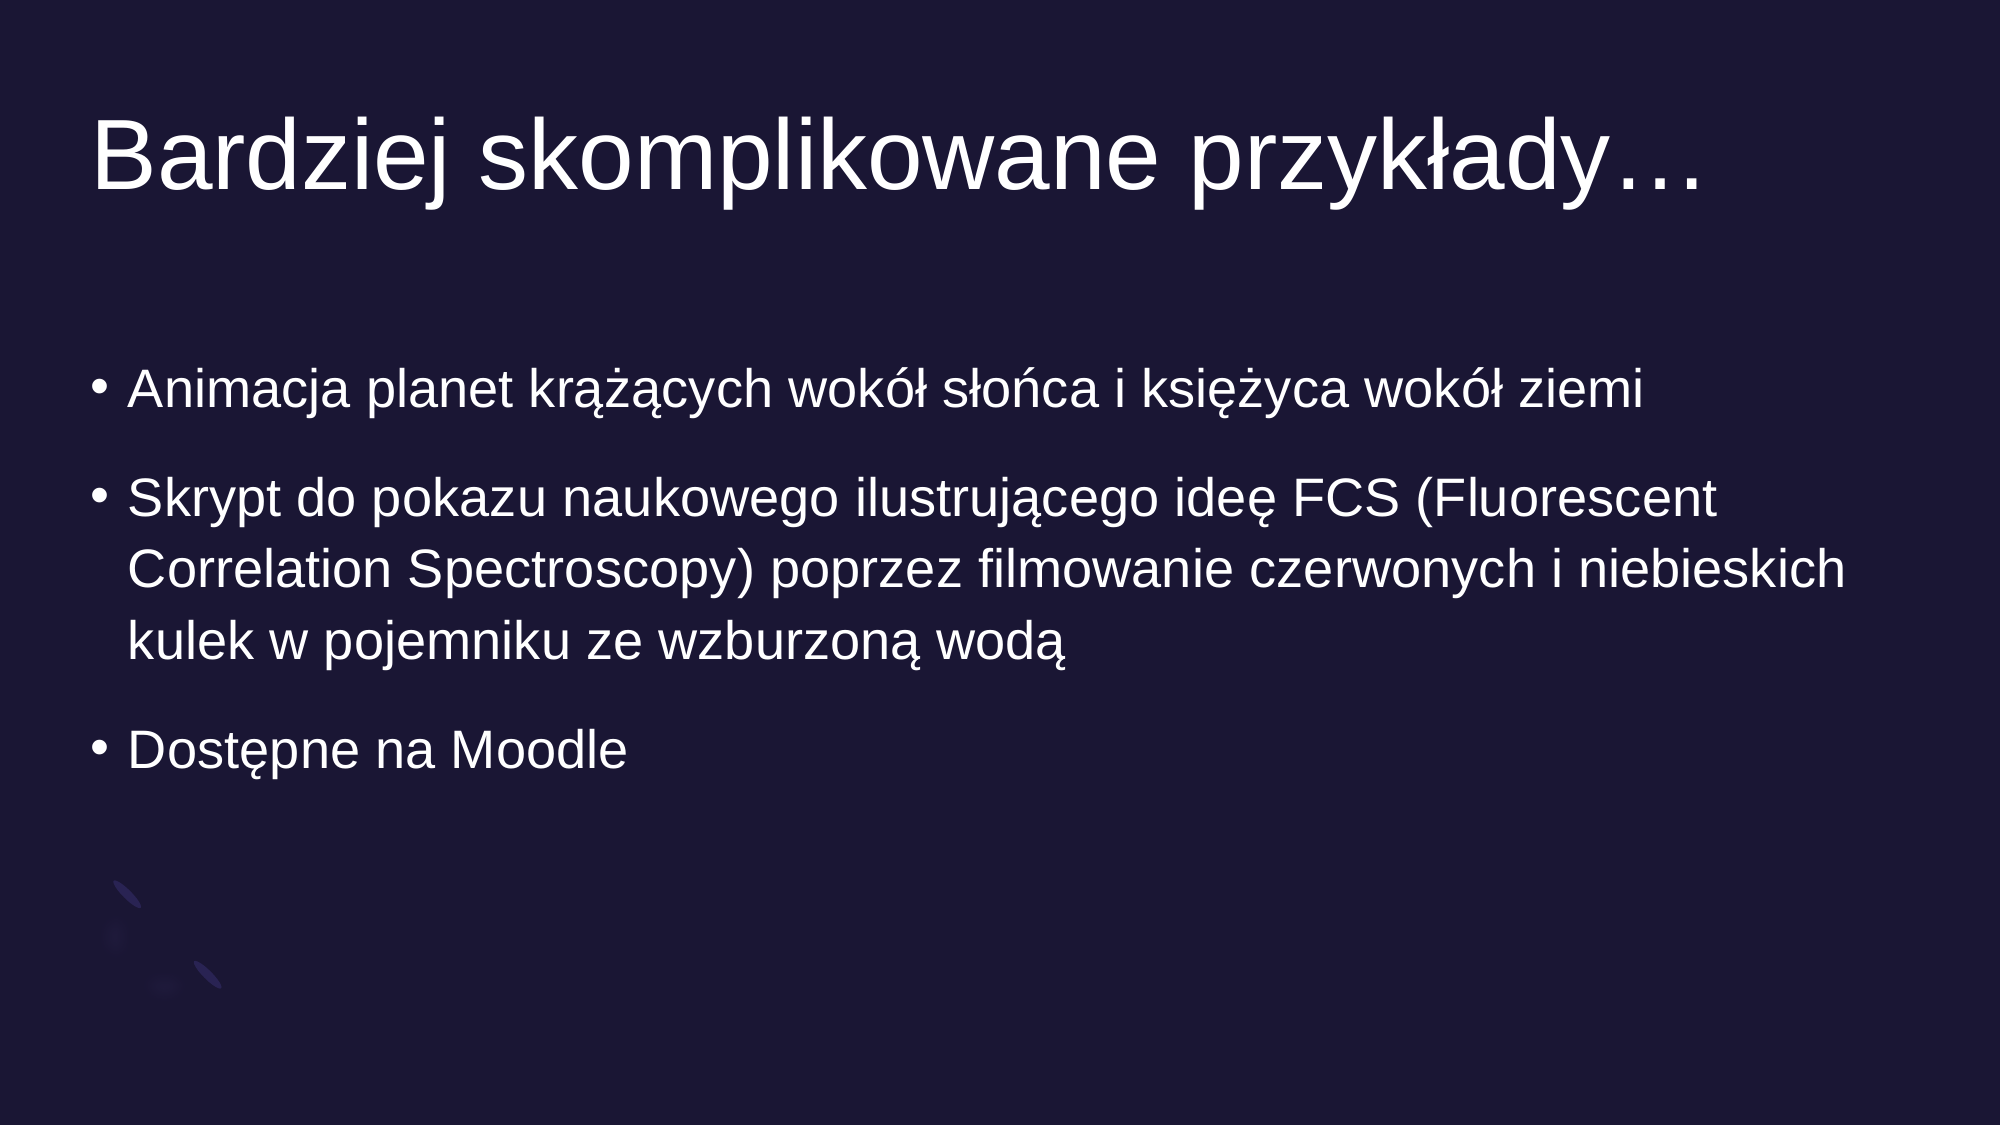

# Bardziej skomplikowane przykłady…
Animacja planet krążących wokół słońca i księżyca wokół ziemi
Skrypt do pokazu naukowego ilustrującego ideę FCS (Fluorescent Correlation Spectroscopy) poprzez filmowanie czerwonych i niebieskich kulek w pojemniku ze wzburzoną wodą
Dostępne na Moodle